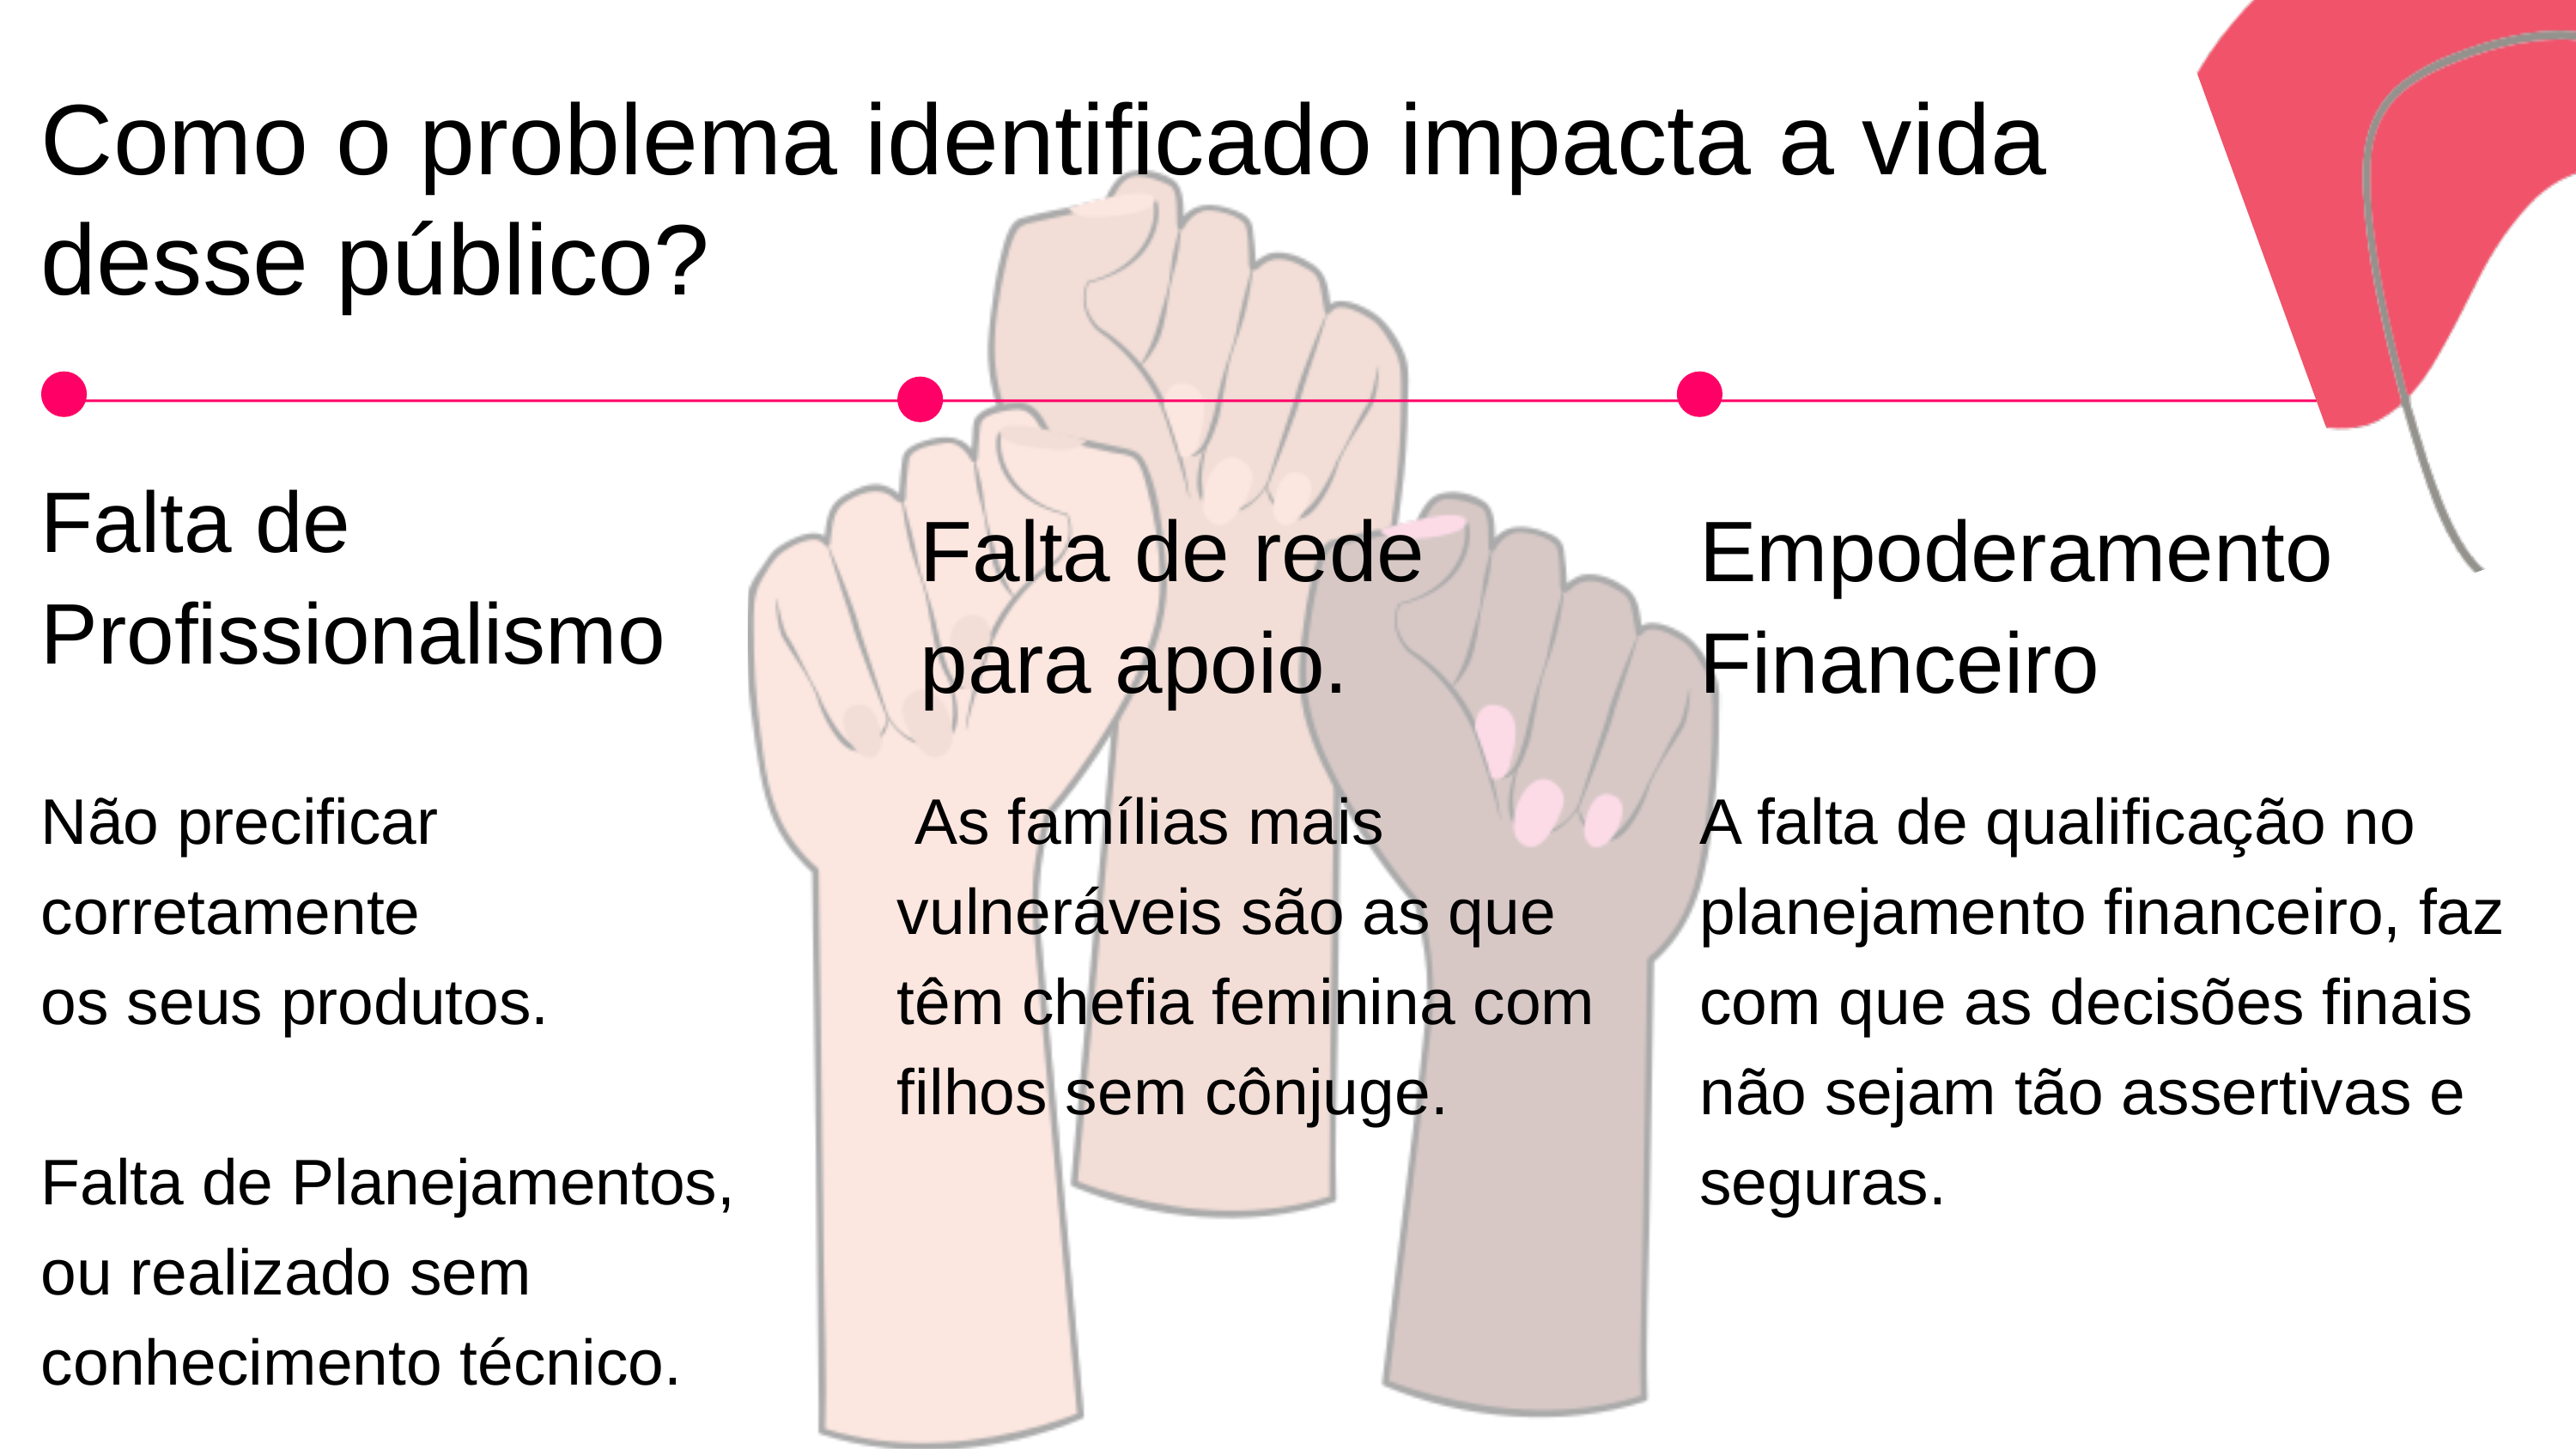

Como o problema identificado impacta a vida desse público?

Falta de Profissionalismo
Falta de rede para apoio.
Empoderamento Financeiro
Não precificar
corretamente
os seus produtos.

Falta de Planejamentos,
ou realizado sem conhecimento técnico.
 As famílias mais vulneráveis são as que têm chefia feminina com filhos sem cônjuge.
A falta de qualificação no planejamento financeiro, faz com que as decisões finais não sejam tão assertivas e seguras.